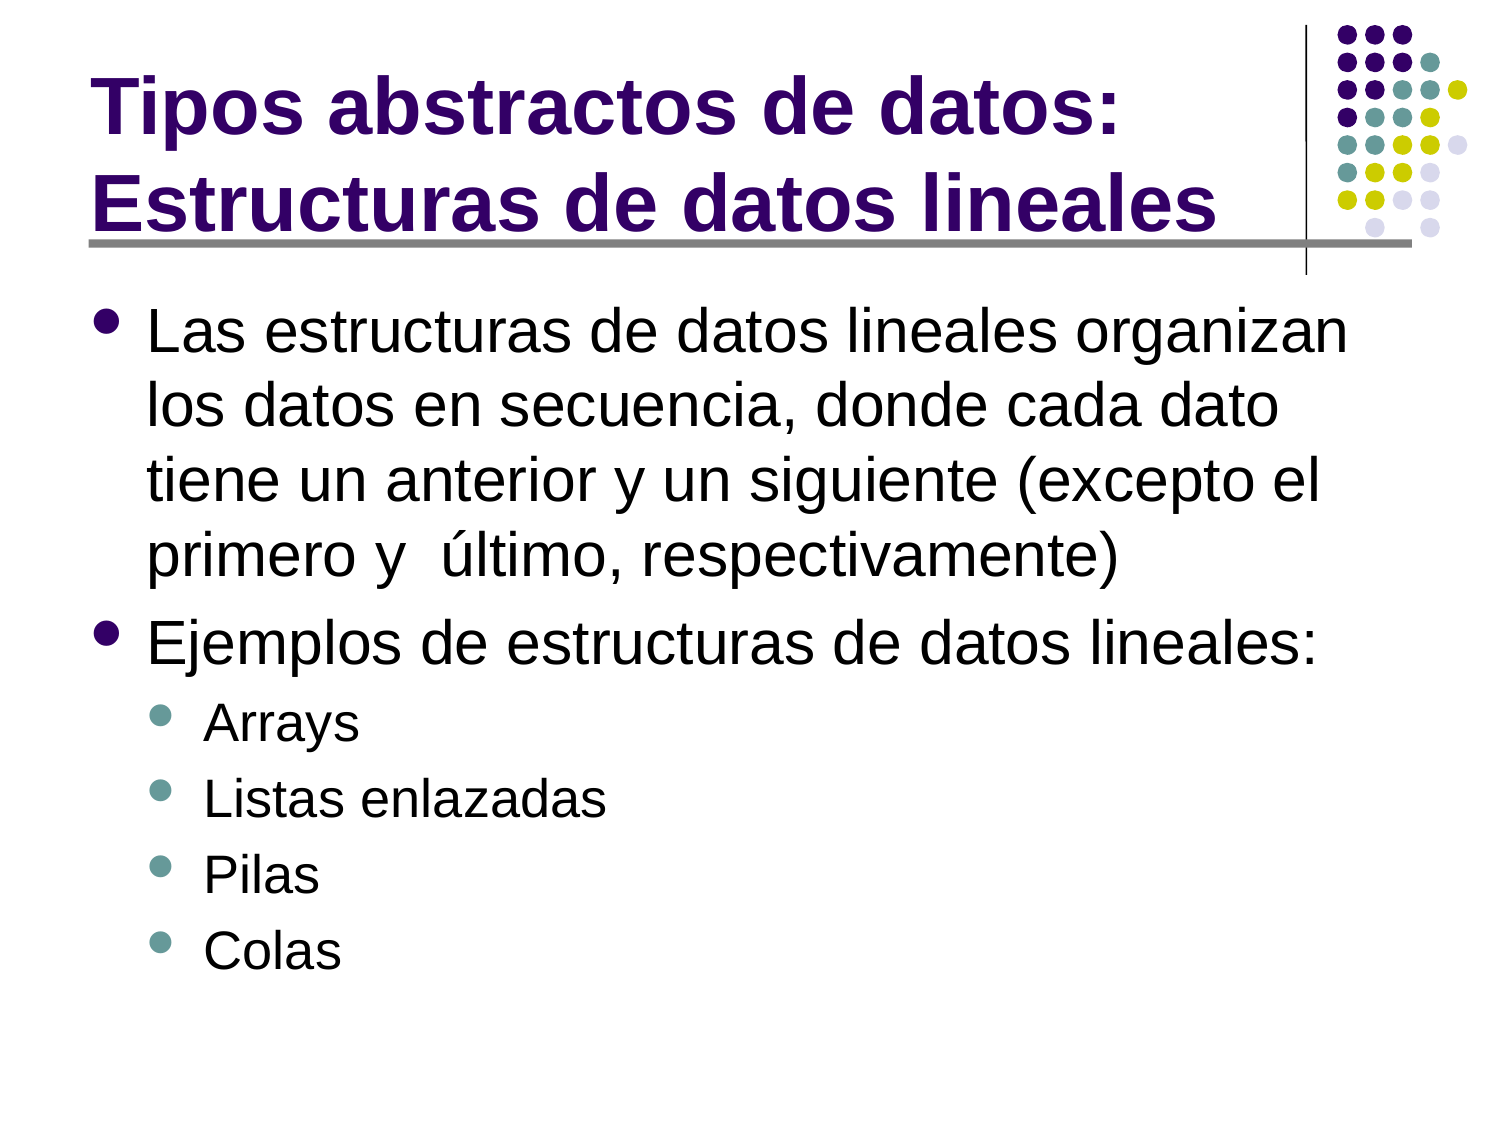

# Tipos abstractos de datos: Estructuras de datos lineales
Las estructuras de datos lineales organizan los datos en secuencia, donde cada dato tiene un anterior y un siguiente (excepto el primero y  último, respectivamente)
Ejemplos de estructuras de datos lineales:
Arrays
Listas enlazadas
Pilas
Colas